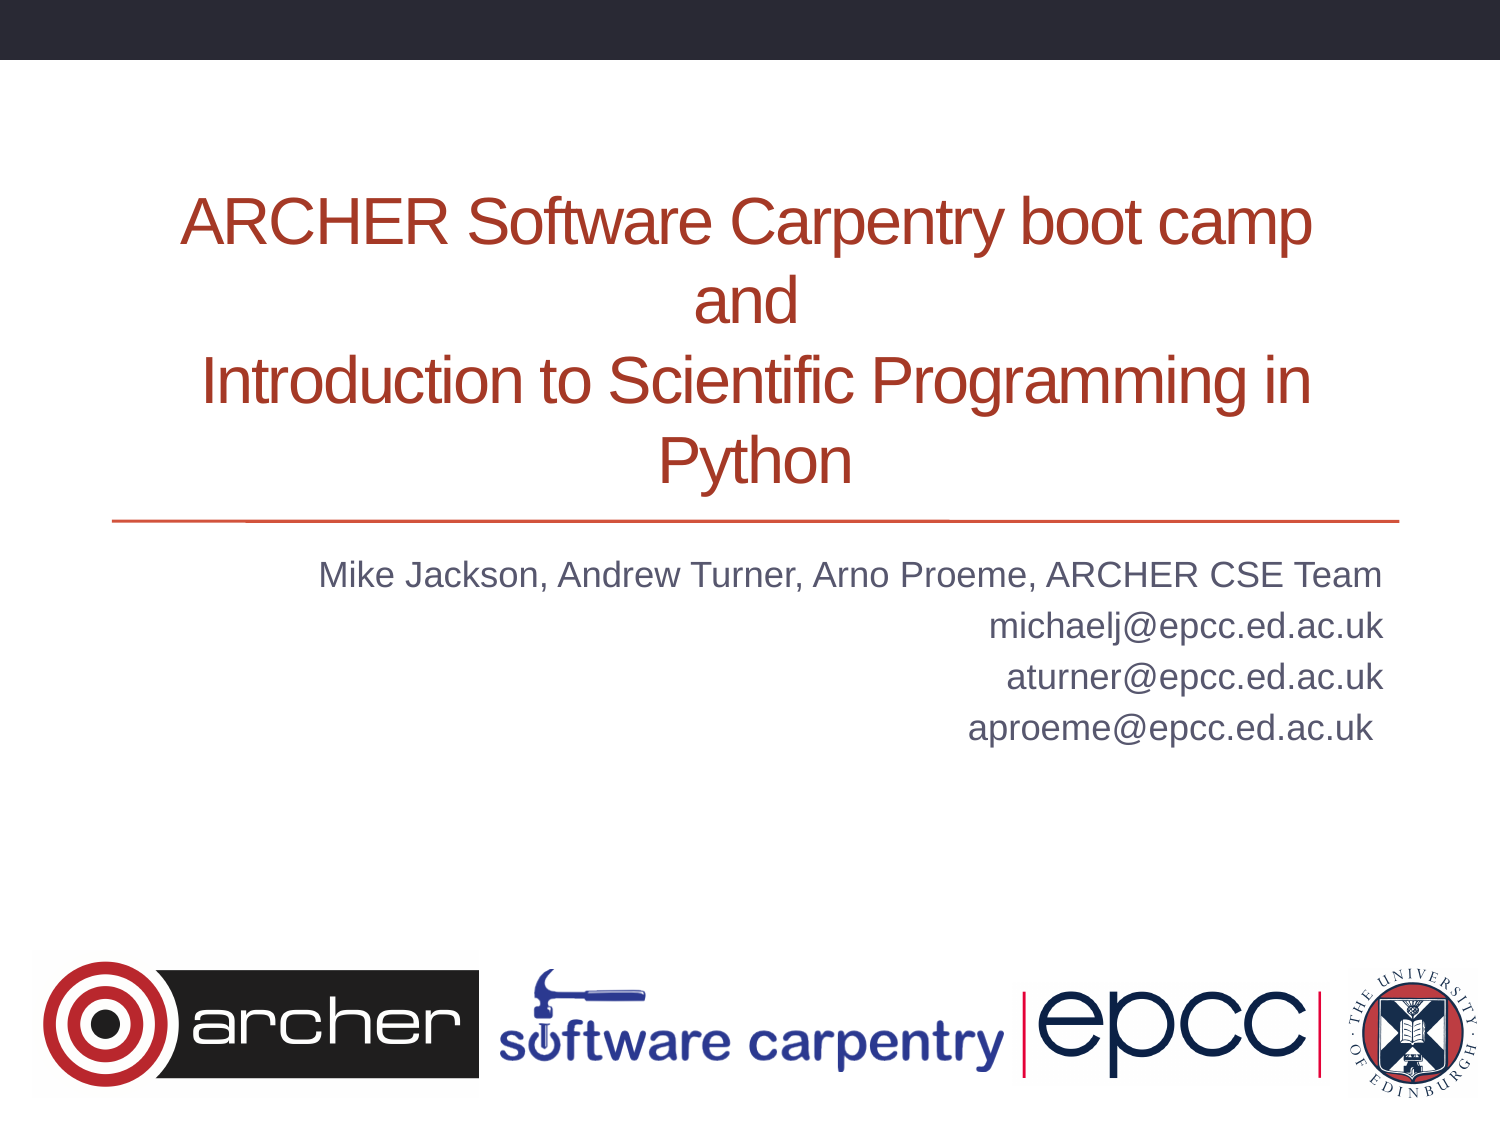

# ARCHER Software Carpentry boot camp and Introduction to Scientific Programming in Python
Mike Jackson, Andrew Turner, Arno Proeme, ARCHER CSE Team
 michaelj@epcc.ed.ac.uk
aturner@epcc.ed.ac.uk
aproeme@epcc.ed.ac.uk